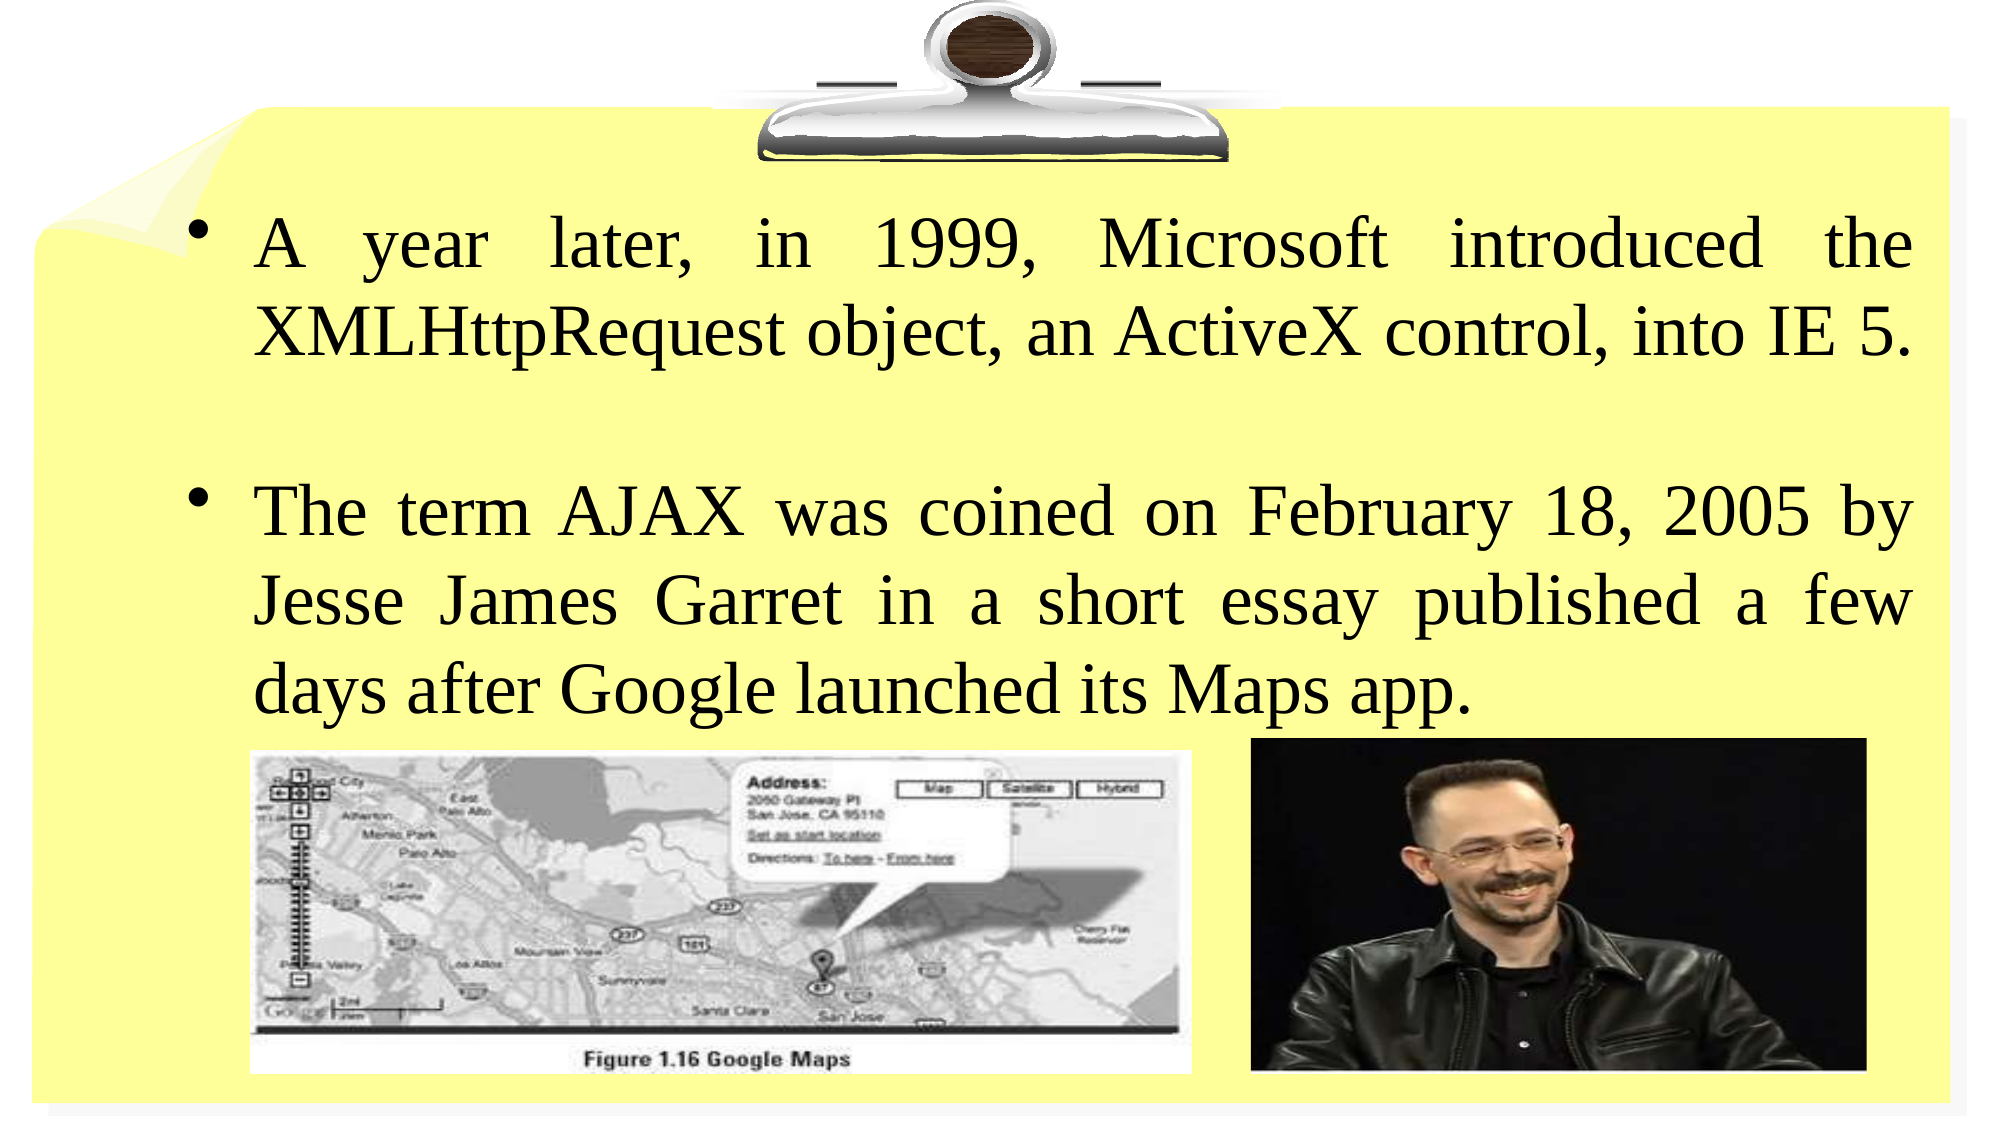

A year later, in 1999, Microsoft introduced the XMLHttpRequest object, an ActiveX control, into IE 5.
The term AJAX was coined on February 18, 2005 by Jesse James Garret in a short essay published a few days after Google launched its Maps app.